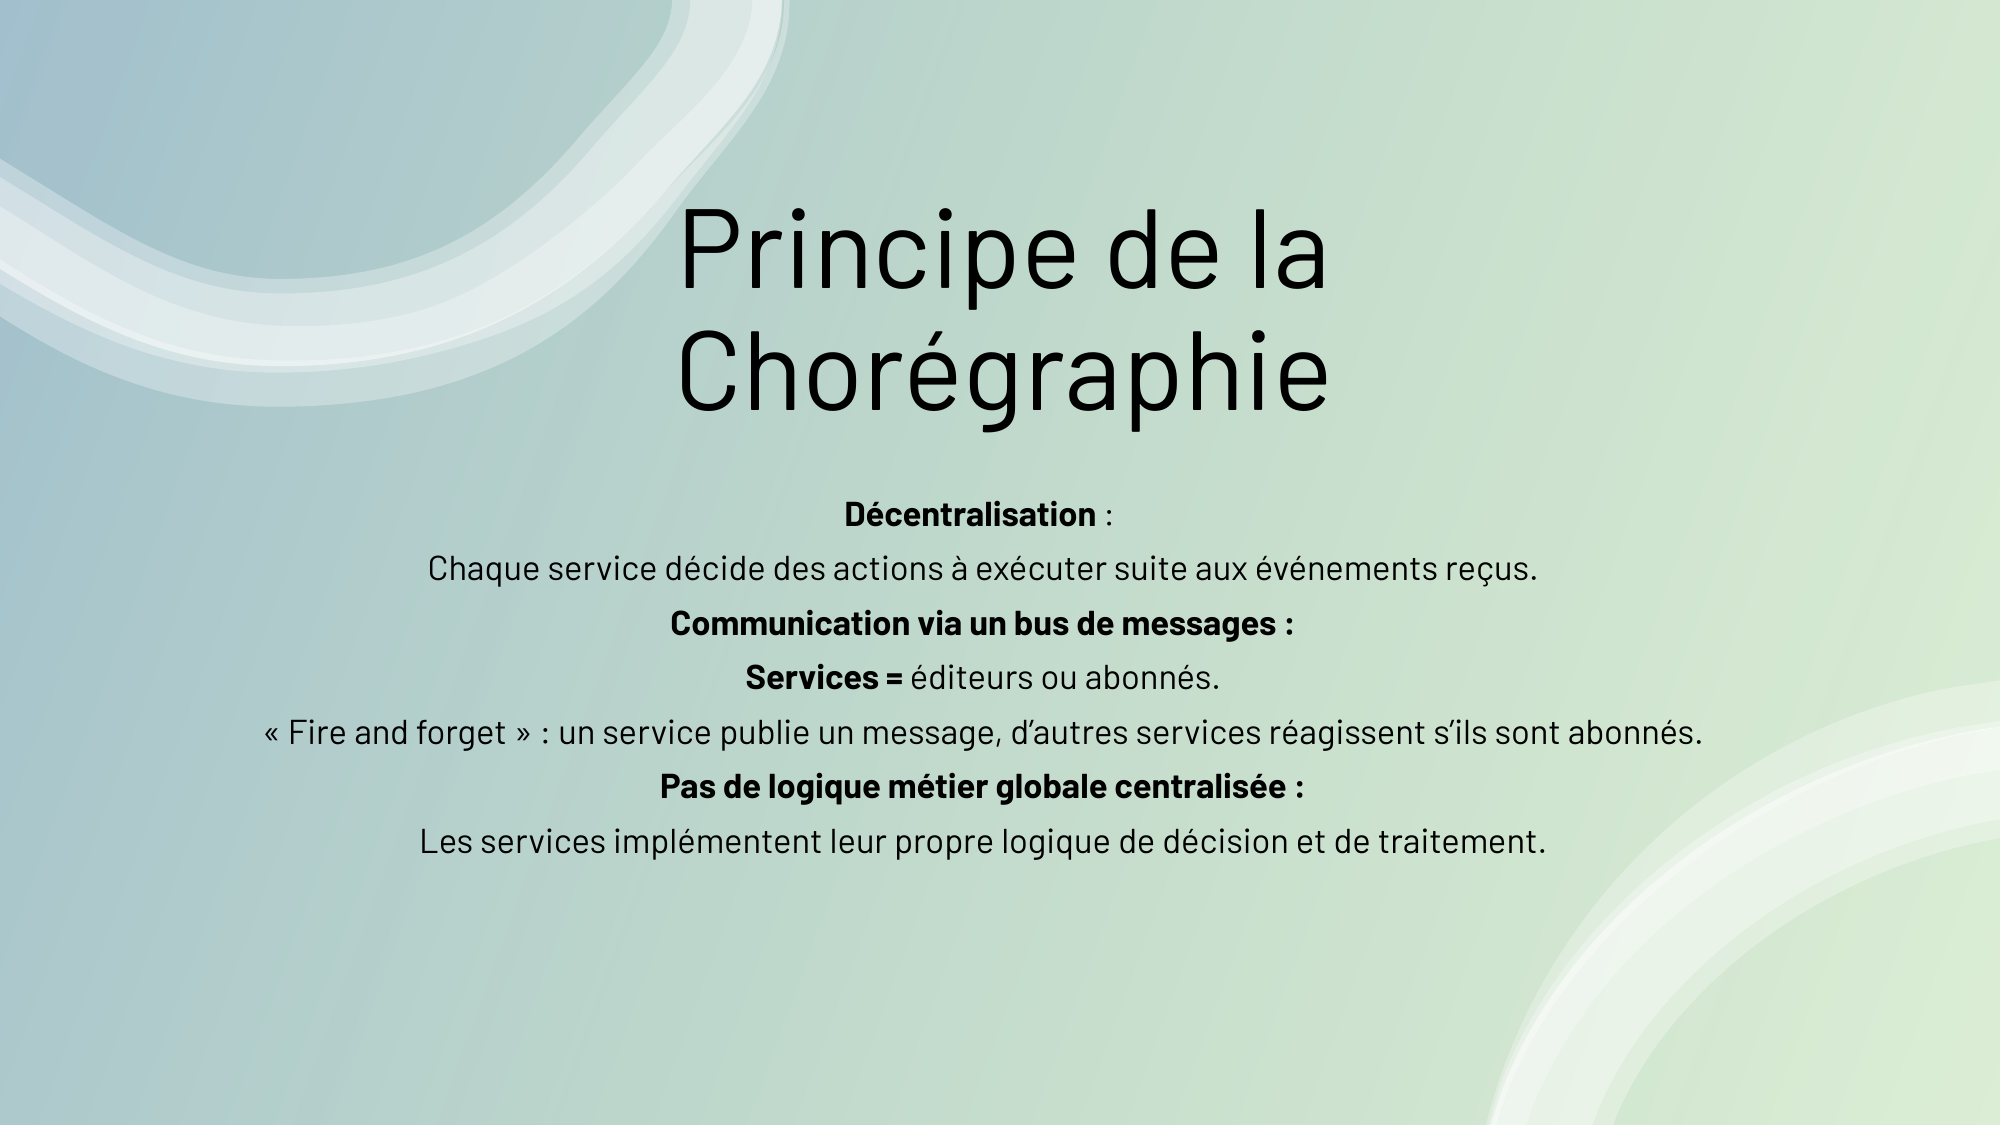

# Principe de la Chorégraphie
Décentralisation :
Chaque service décide des actions à exécuter suite aux événements reçus.
Communication via un bus de messages :
Services = éditeurs ou abonnés.
« Fire and forget » : un service publie un message, d’autres services réagissent s’ils sont abonnés.
Pas de logique métier globale centralisée :
Les services implémentent leur propre logique de décision et de traitement.